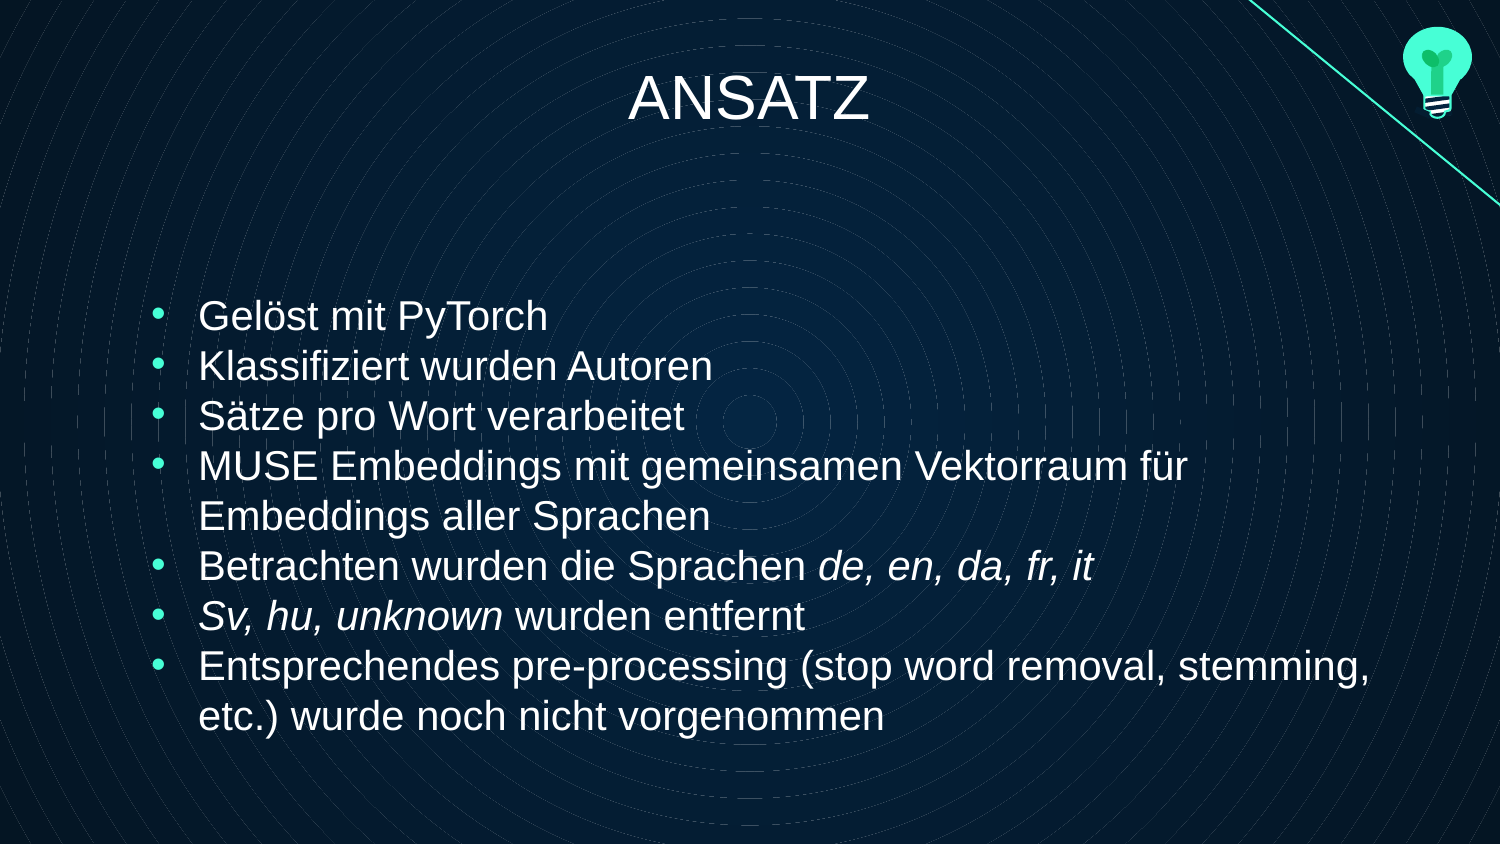

ANSATZ
Gelöst mit PyTorch
Klassifiziert wurden Autoren
Sätze pro Wort verarbeitet
MUSE Embeddings mit gemeinsamen Vektorraum für Embeddings aller Sprachen
Betrachten wurden die Sprachen de, en, da, fr, it
Sv, hu, unknown wurden entfernt
Entsprechendes pre-processing (stop word removal, stemming, etc.) wurde noch nicht vorgenommen